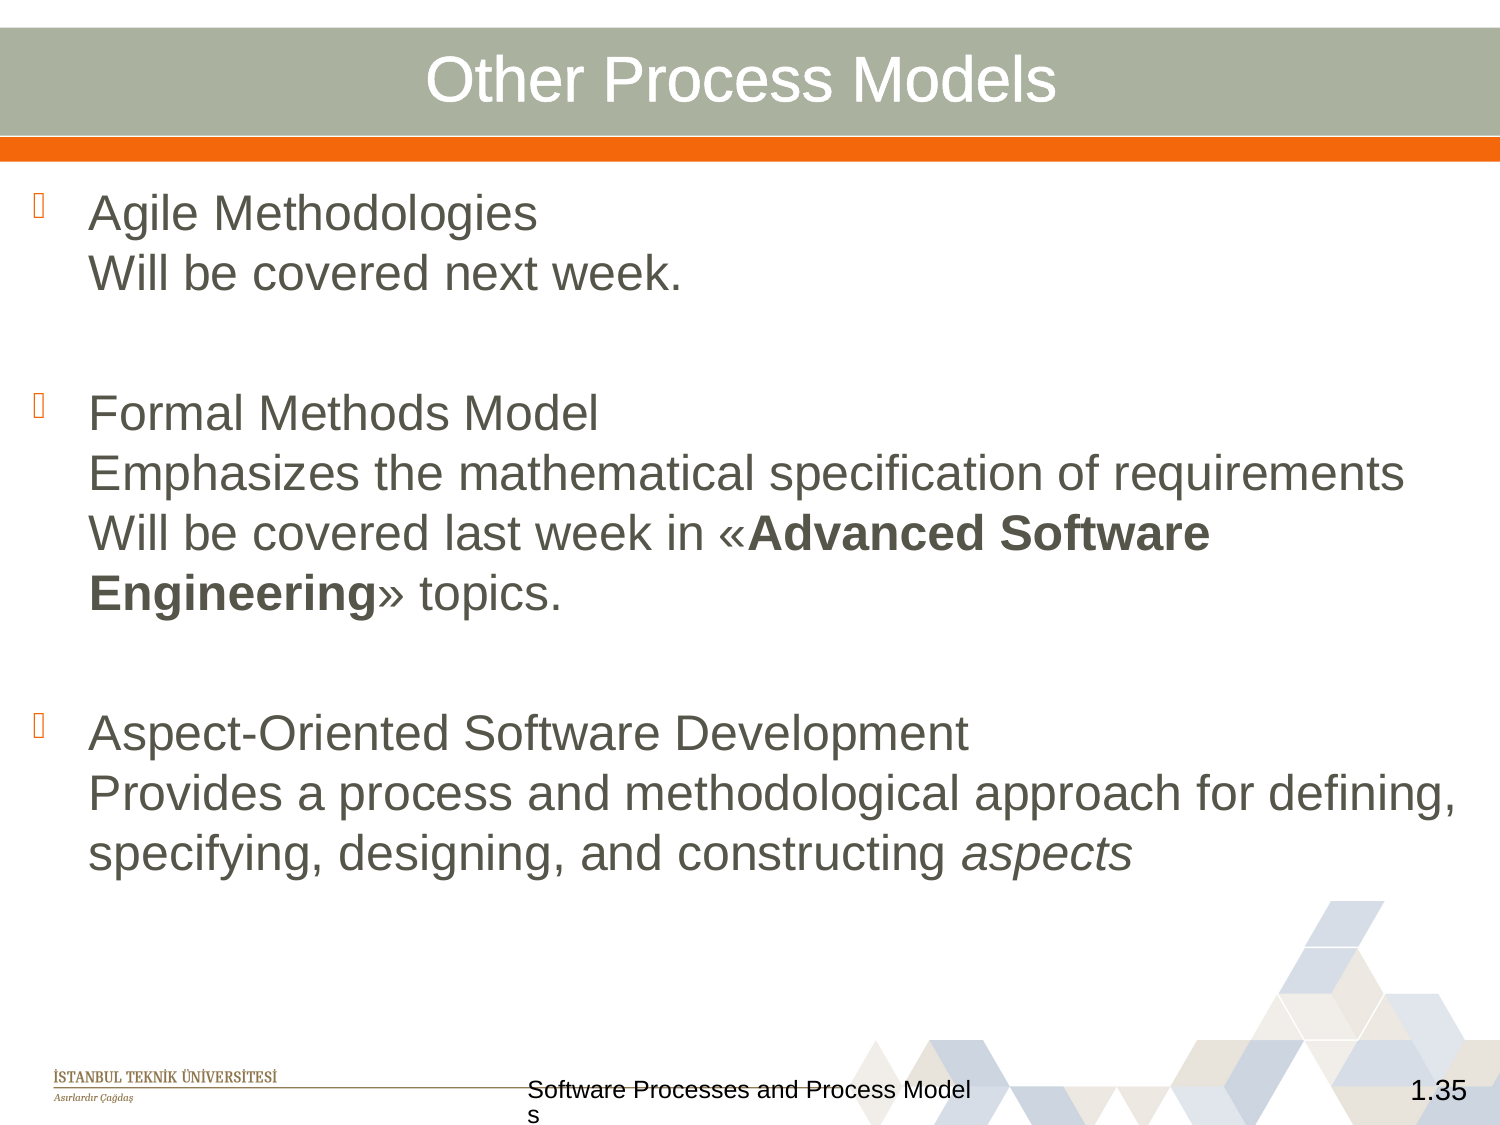

# Other Process Models
Agile Methodologies
Will be covered next week.

Formal Methods Model
Emphasizes the mathematical specification of requirements
Will be covered last week in «Advanced Software Engineering» topics.

Aspect-Oriented Software Development
Provides a process and methodological approach for defining, specifying, designing, and constructing aspects

Software Processes and Process Models
35